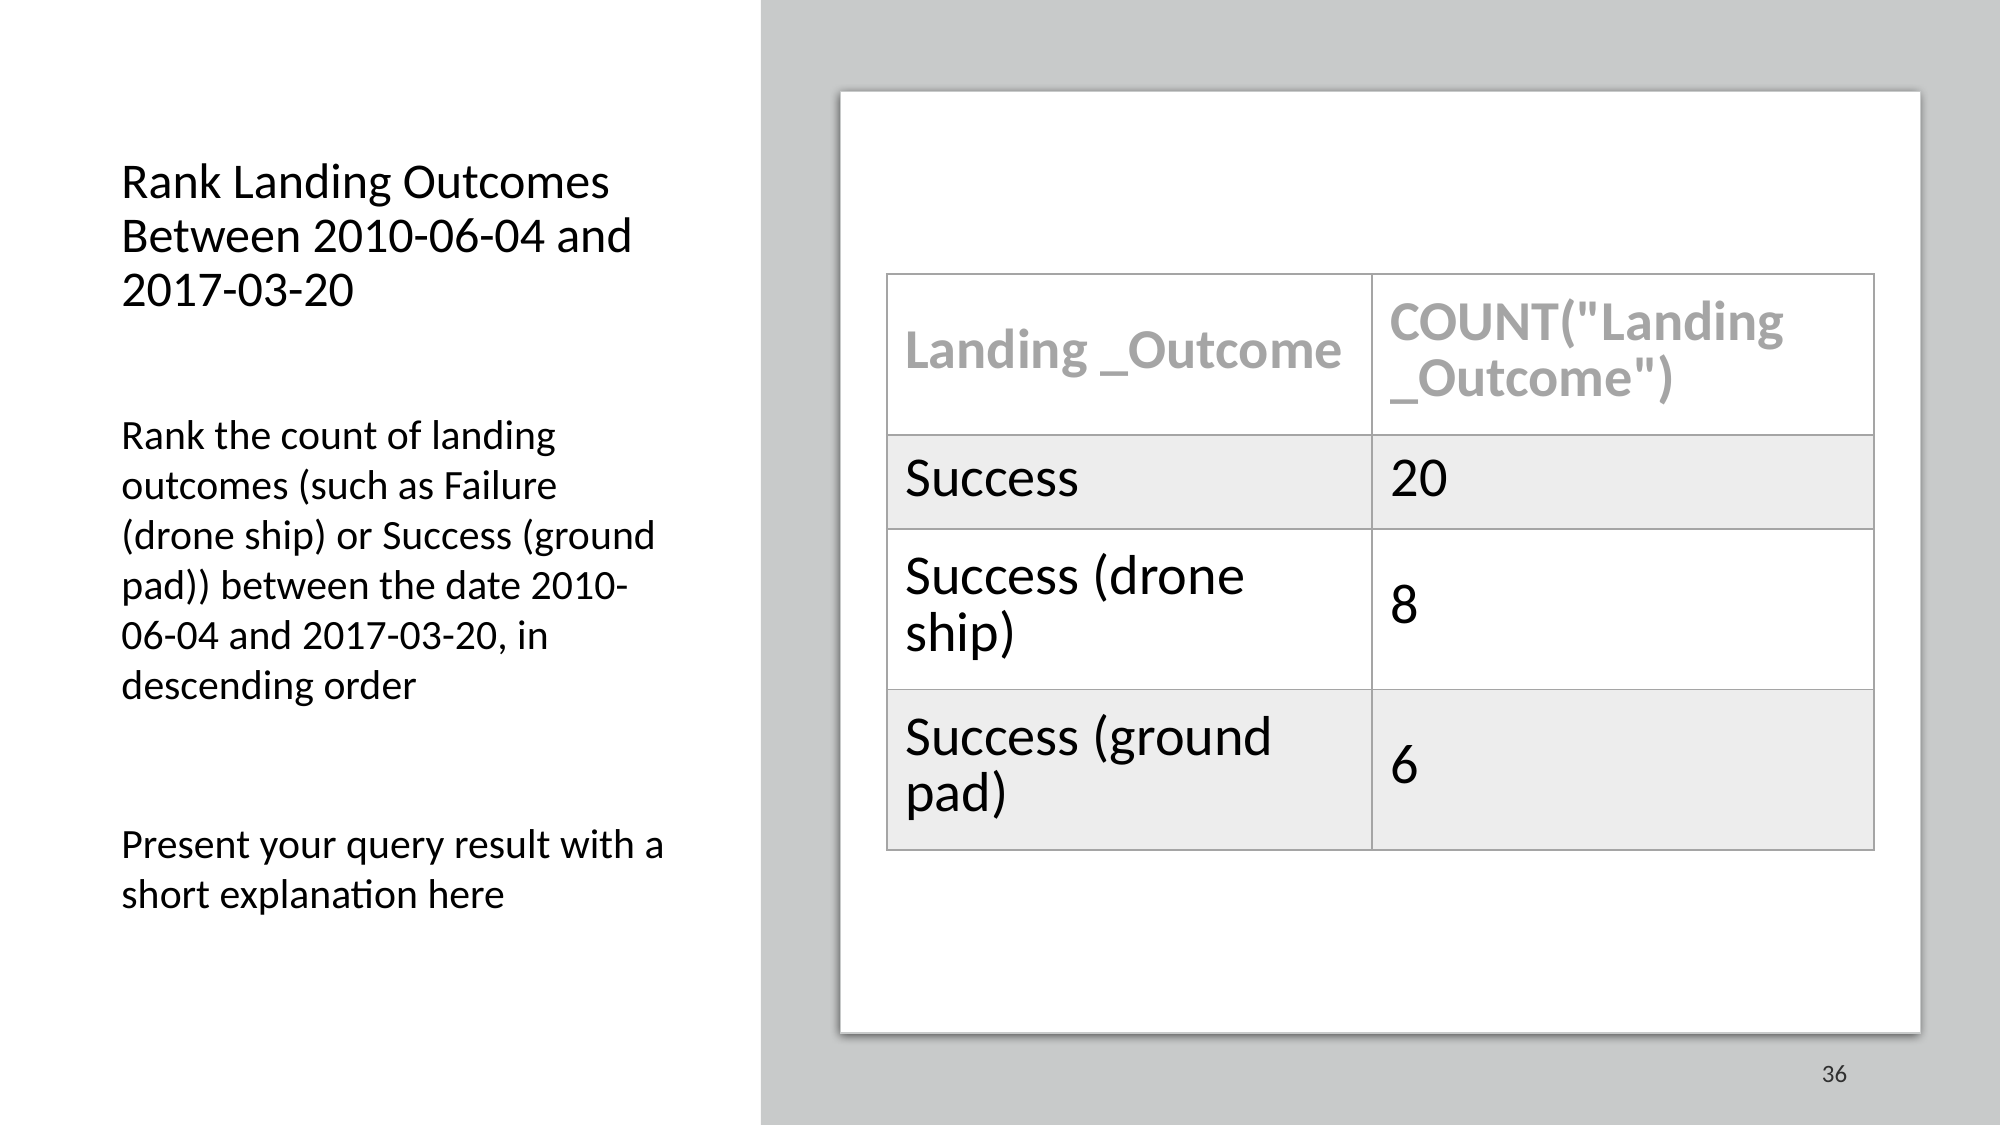

Rank Landing Outcomes Between 2010-06-04 and 2017-03-20
| Landing \_Outcome | COUNT("Landing \_Outcome") |
| --- | --- |
| Success | 20 |
| Success (drone ship) | 8 |
| Success (ground pad) | 6 |
Rank the count of landing outcomes (such as Failure (drone ship) or Success (ground pad)) between the date 2010-06-04 and 2017-03-20, in descending order

Present your query result with a short explanation here
36